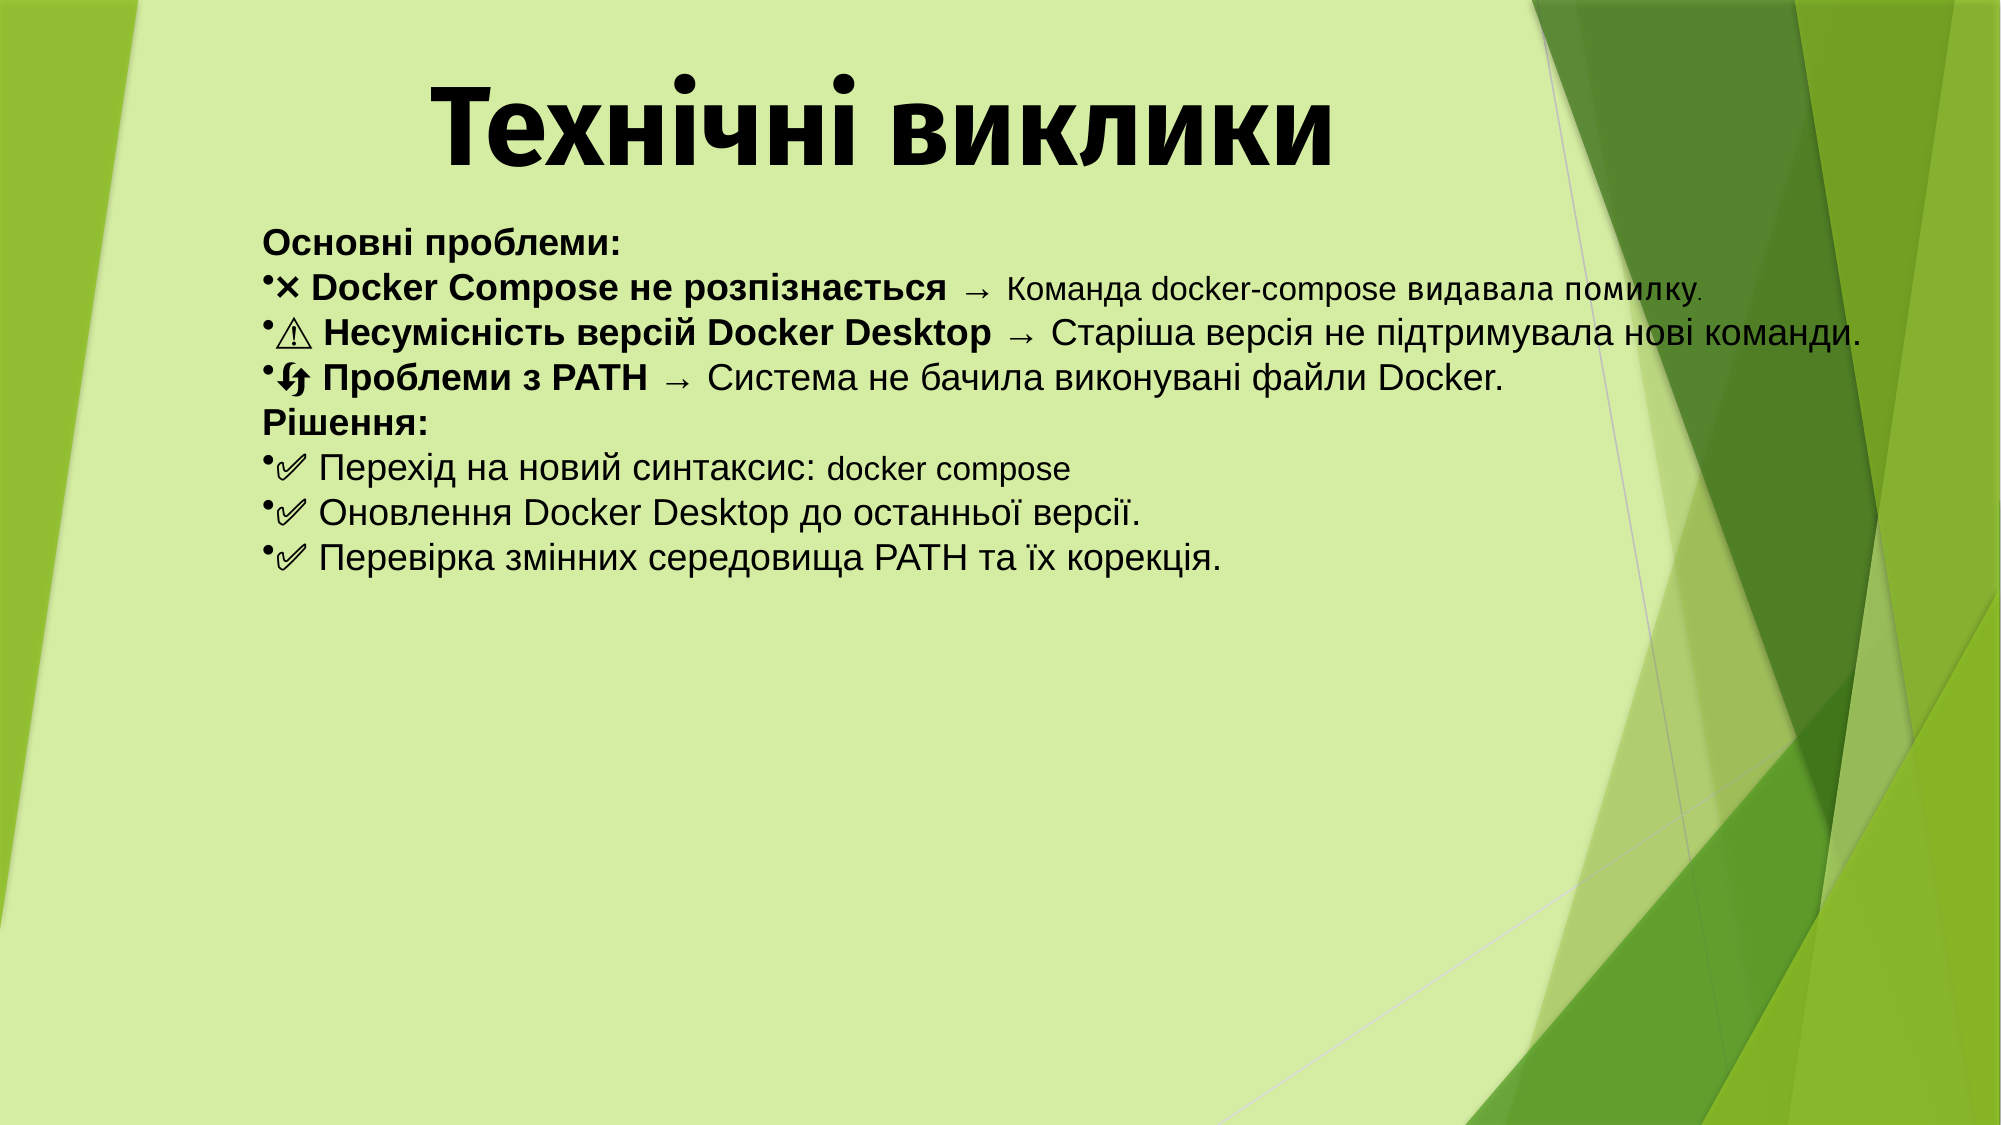

# Технічні виклики
Основні проблеми:
❌ Docker Compose не розпізнається → Команда docker-compose видавала помилку.
⚠️ Несумісність версій Docker Desktop → Старіша версія не підтримувала нові команди.
🔄 Проблеми з PATH → Система не бачила виконувані файли Docker.
Рішення:
✅ Перехід на новий синтаксис: docker compose
✅ Оновлення Docker Desktop до останньої версії.
✅ Перевірка змінних середовища PATH та їх корекція.